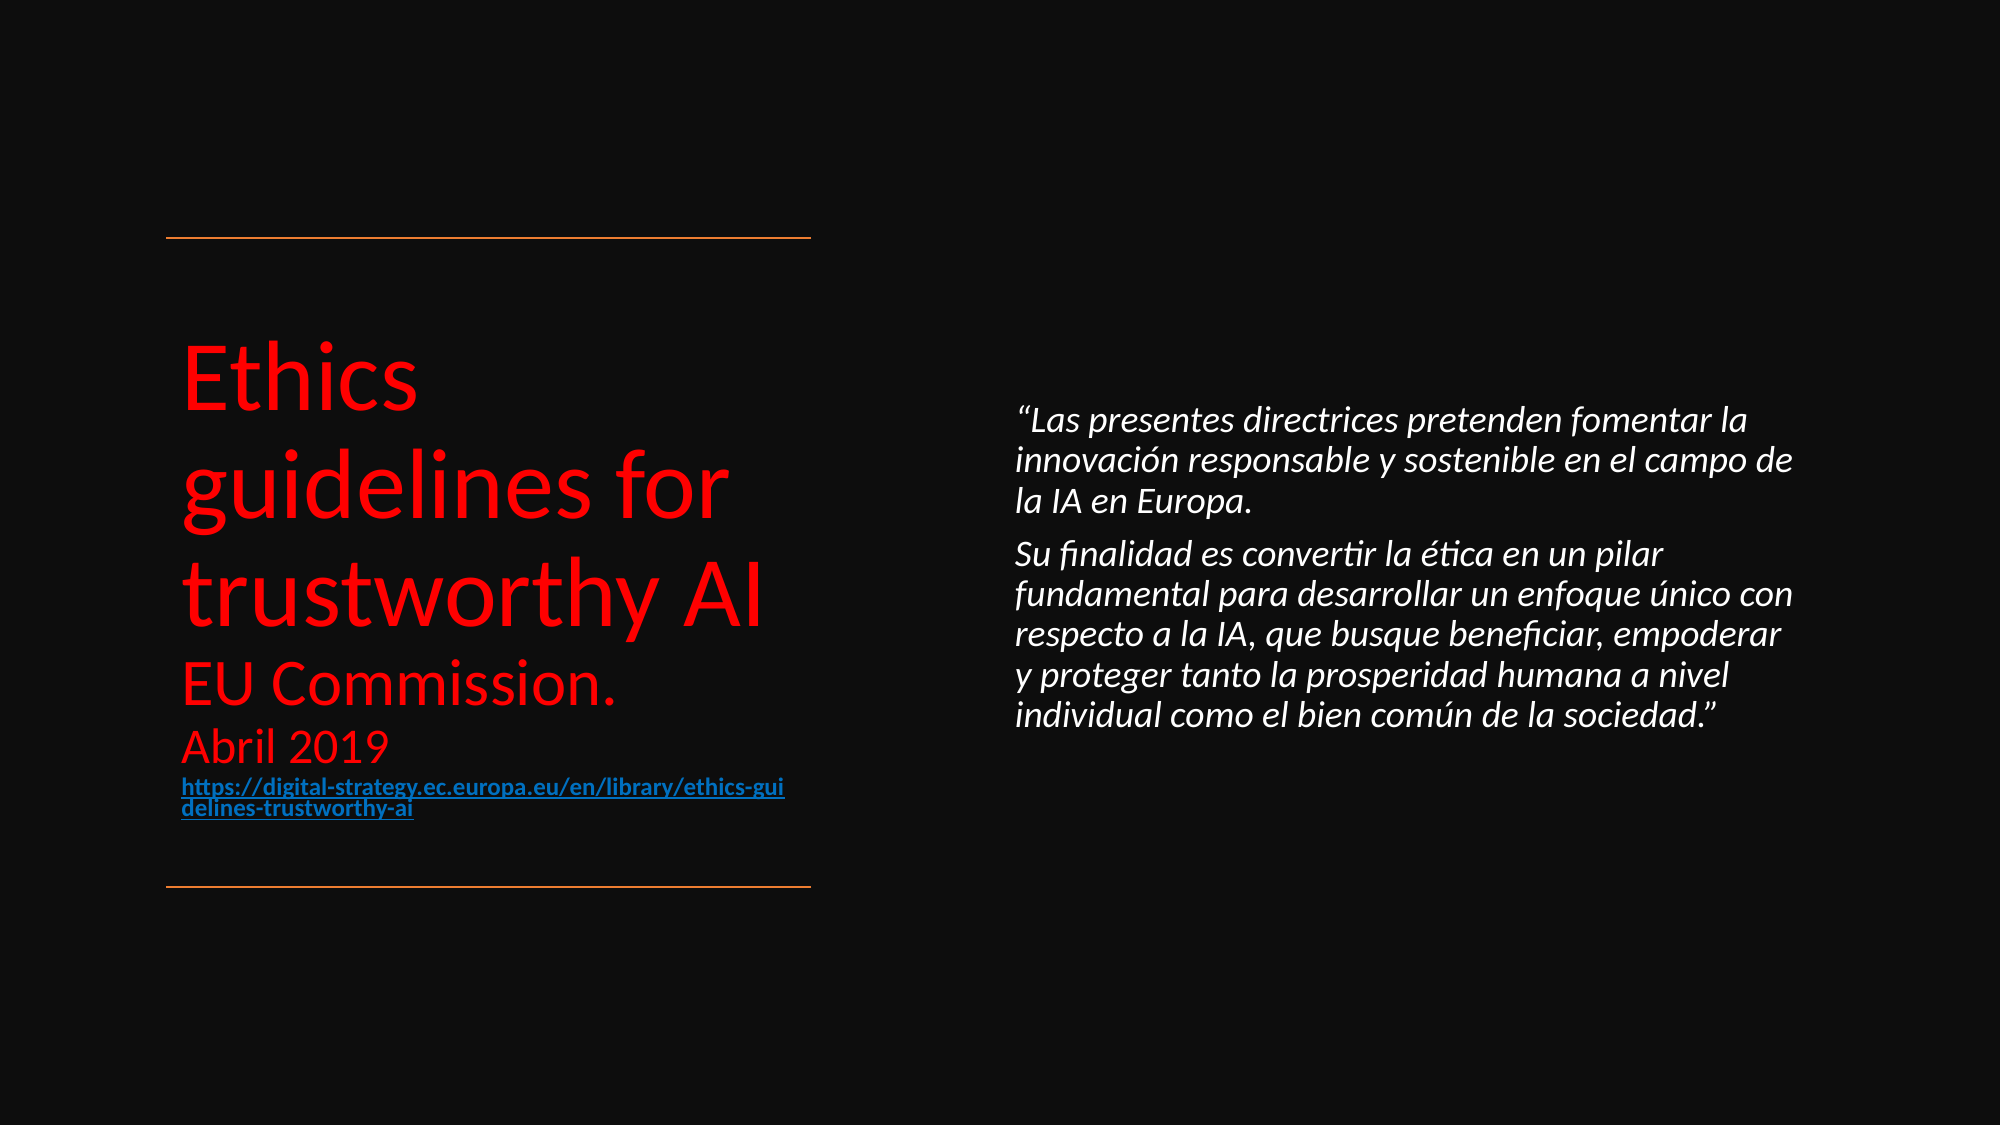

# Ethics guidelines for trustworthy AI EU Commission. Abril 2019 https://digital-strategy.ec.europa.eu/en/library/ethics-guidelines-trustworthy-ai
“Las presentes directrices pretenden fomentar la innovación responsable y sostenible en el campo de la IA en Europa.
Su finalidad es convertir la ética en un pilar fundamental para desarrollar un enfoque único con respecto a la IA, que busque beneficiar, empoderar y proteger tanto la prosperidad humana a nivel individual como el bien común de la sociedad.”